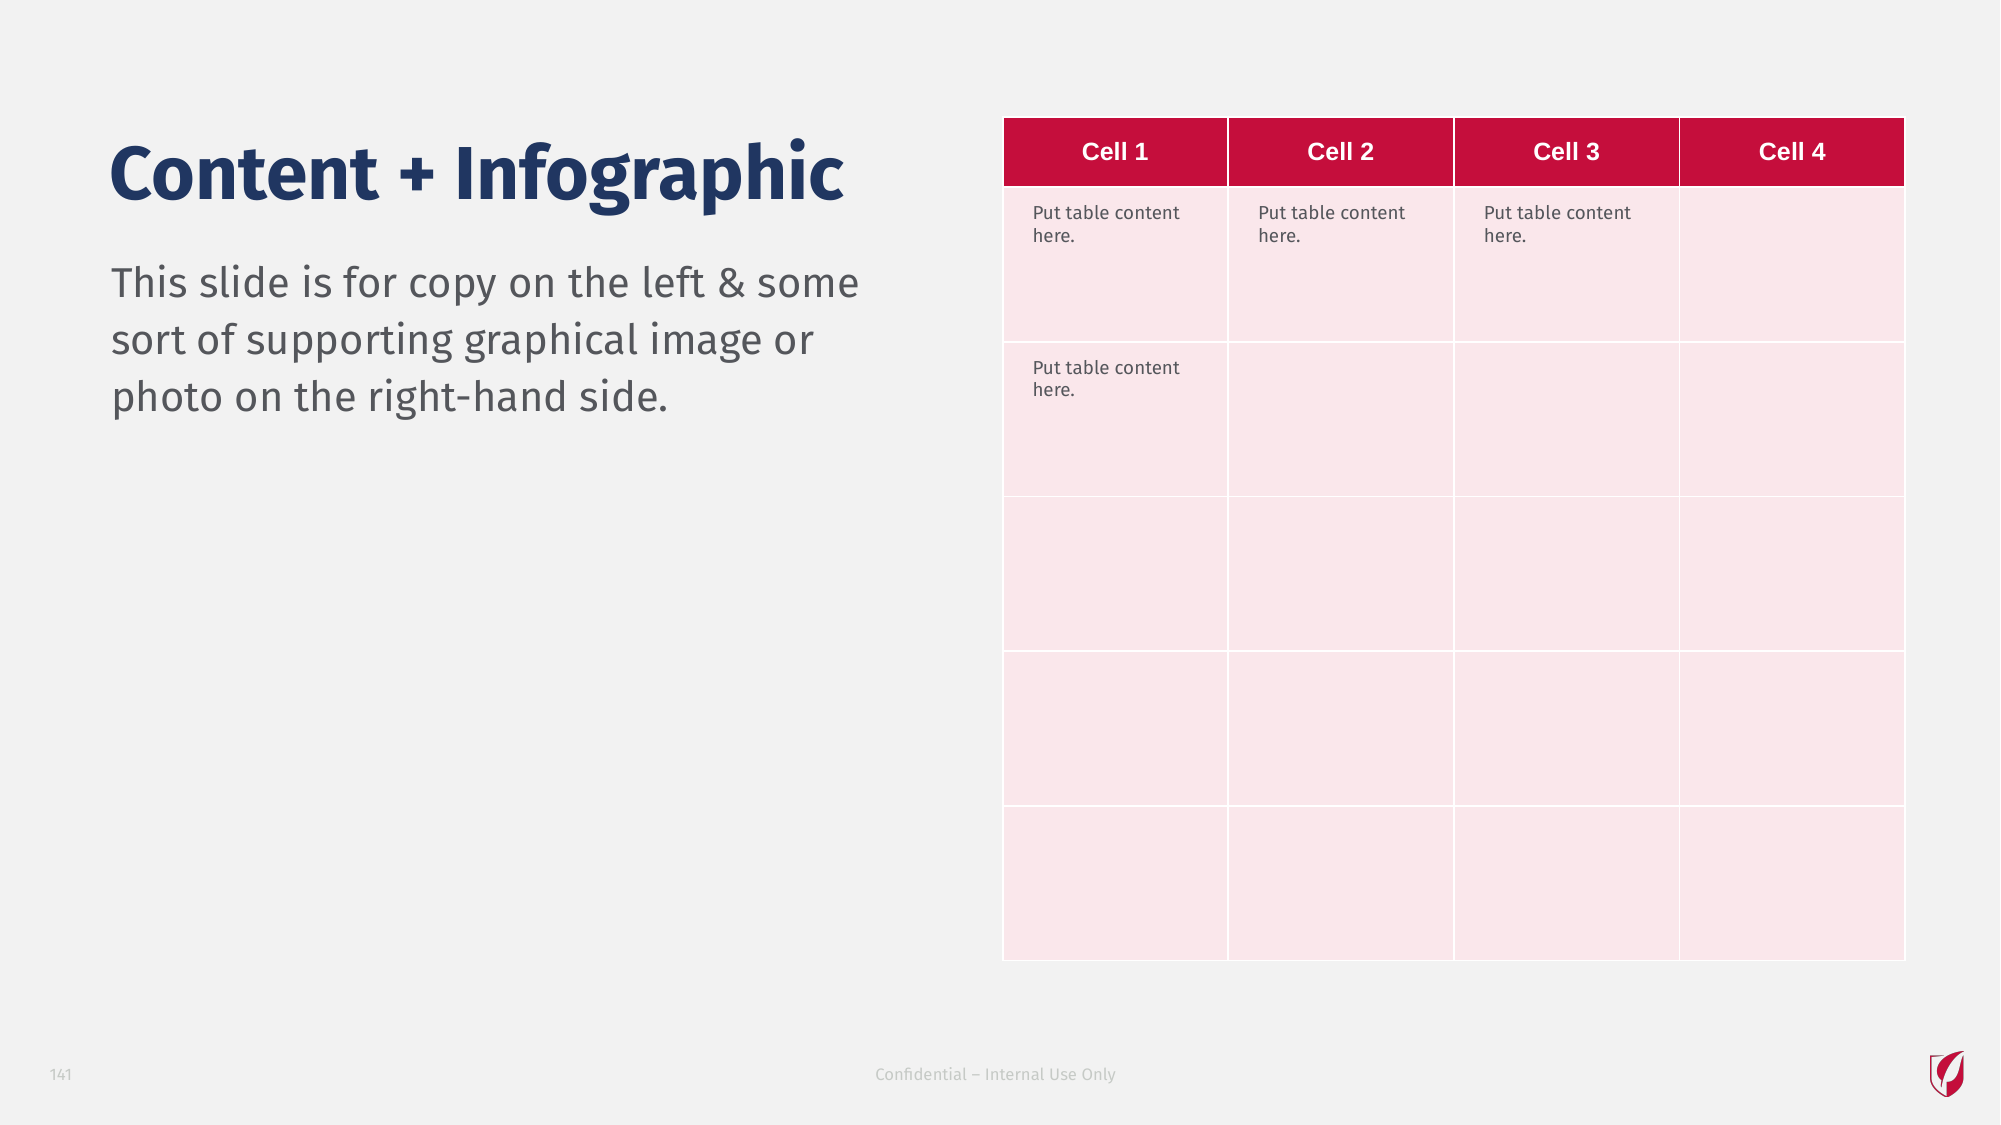

# Content + Infographic
| Cell 1 | Cell 2 | Cell 3 | Cell 4 |
| --- | --- | --- | --- |
| Put table content here. | Put table content here. | Put table content here. |  |
| Put table content here. |  |  |  |
|  |  |  |  |
|  |  |  |  |
|  |  |  |  |
This slide is for copy on the left & some sort of supporting graphical image or photo on the right-hand side.
141